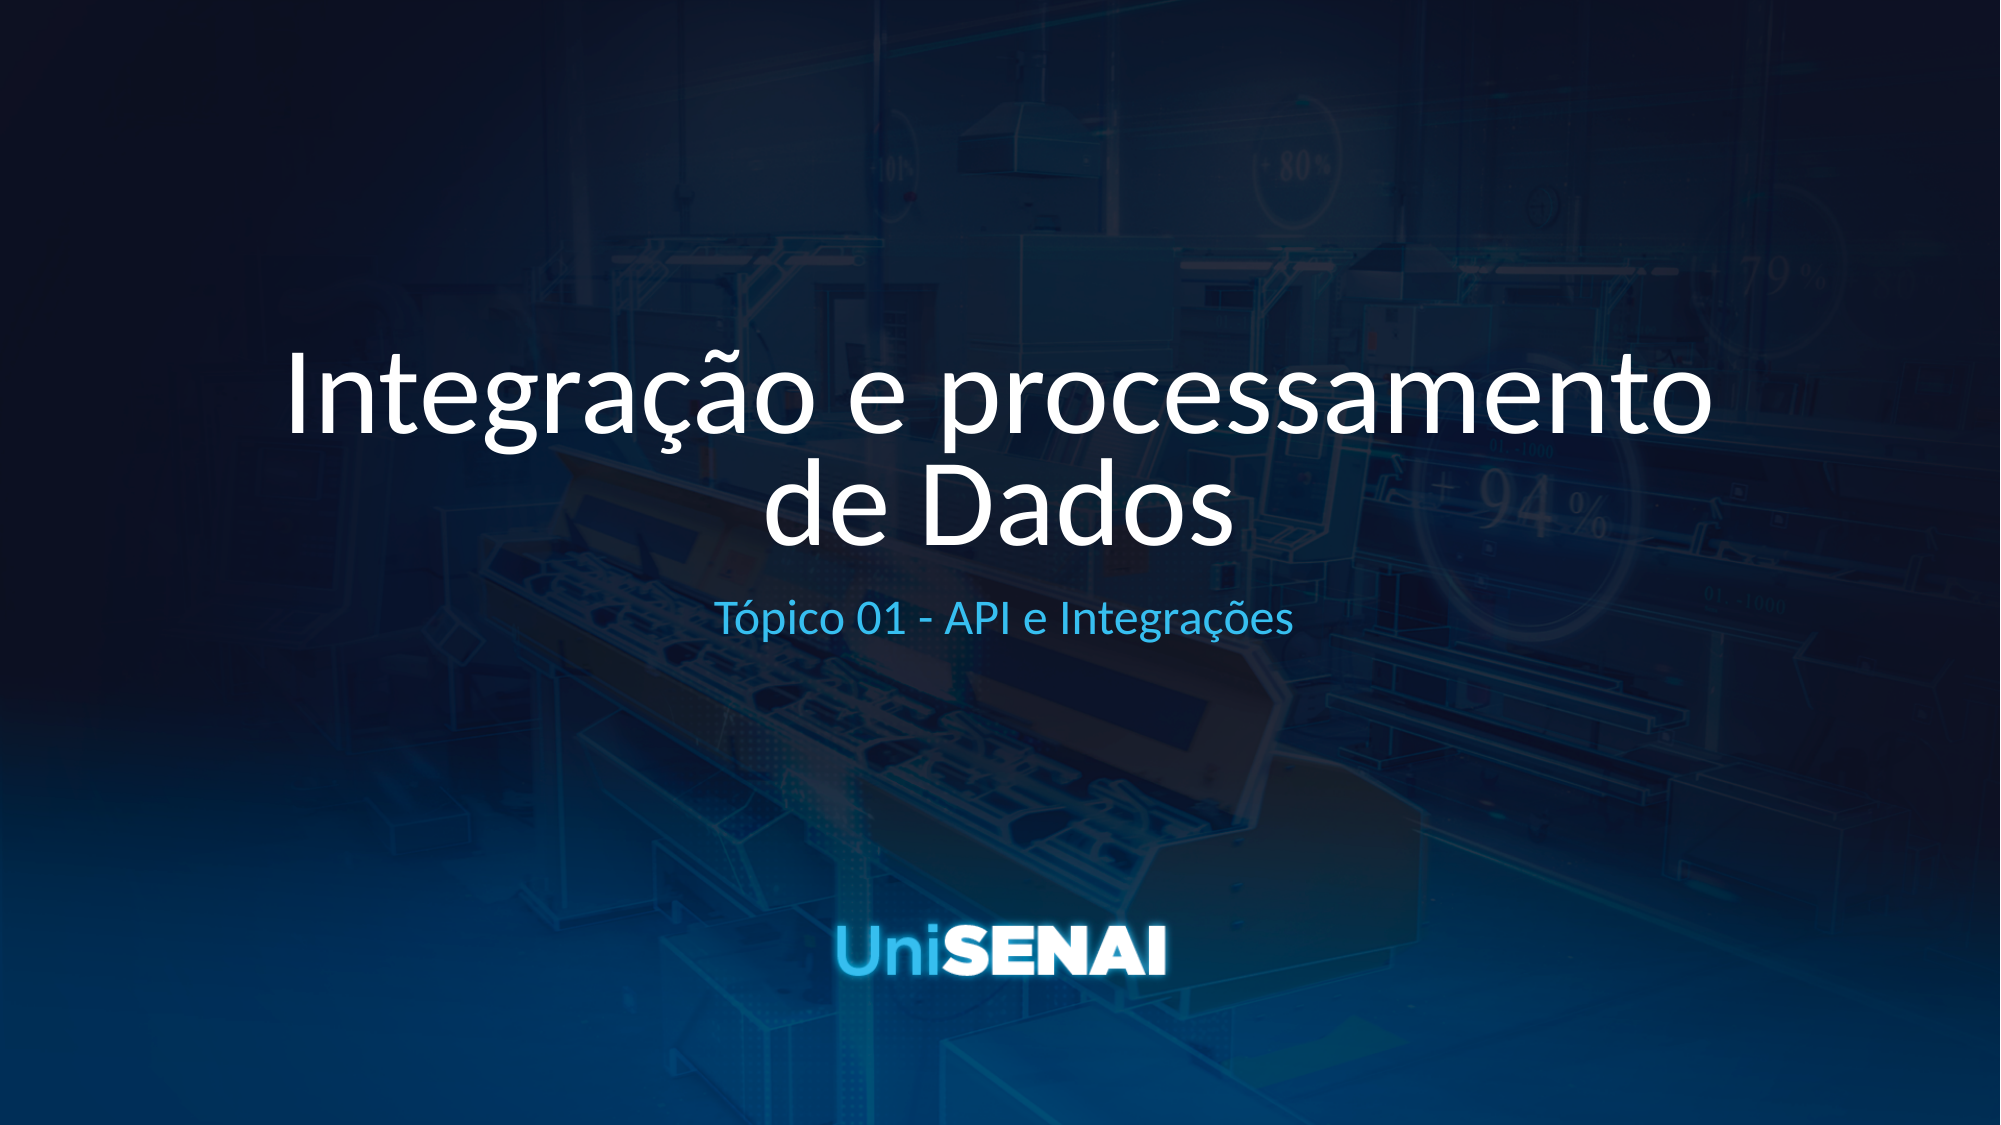

# Integração e processamento de Dados
Tópico 01 - API e Integrações